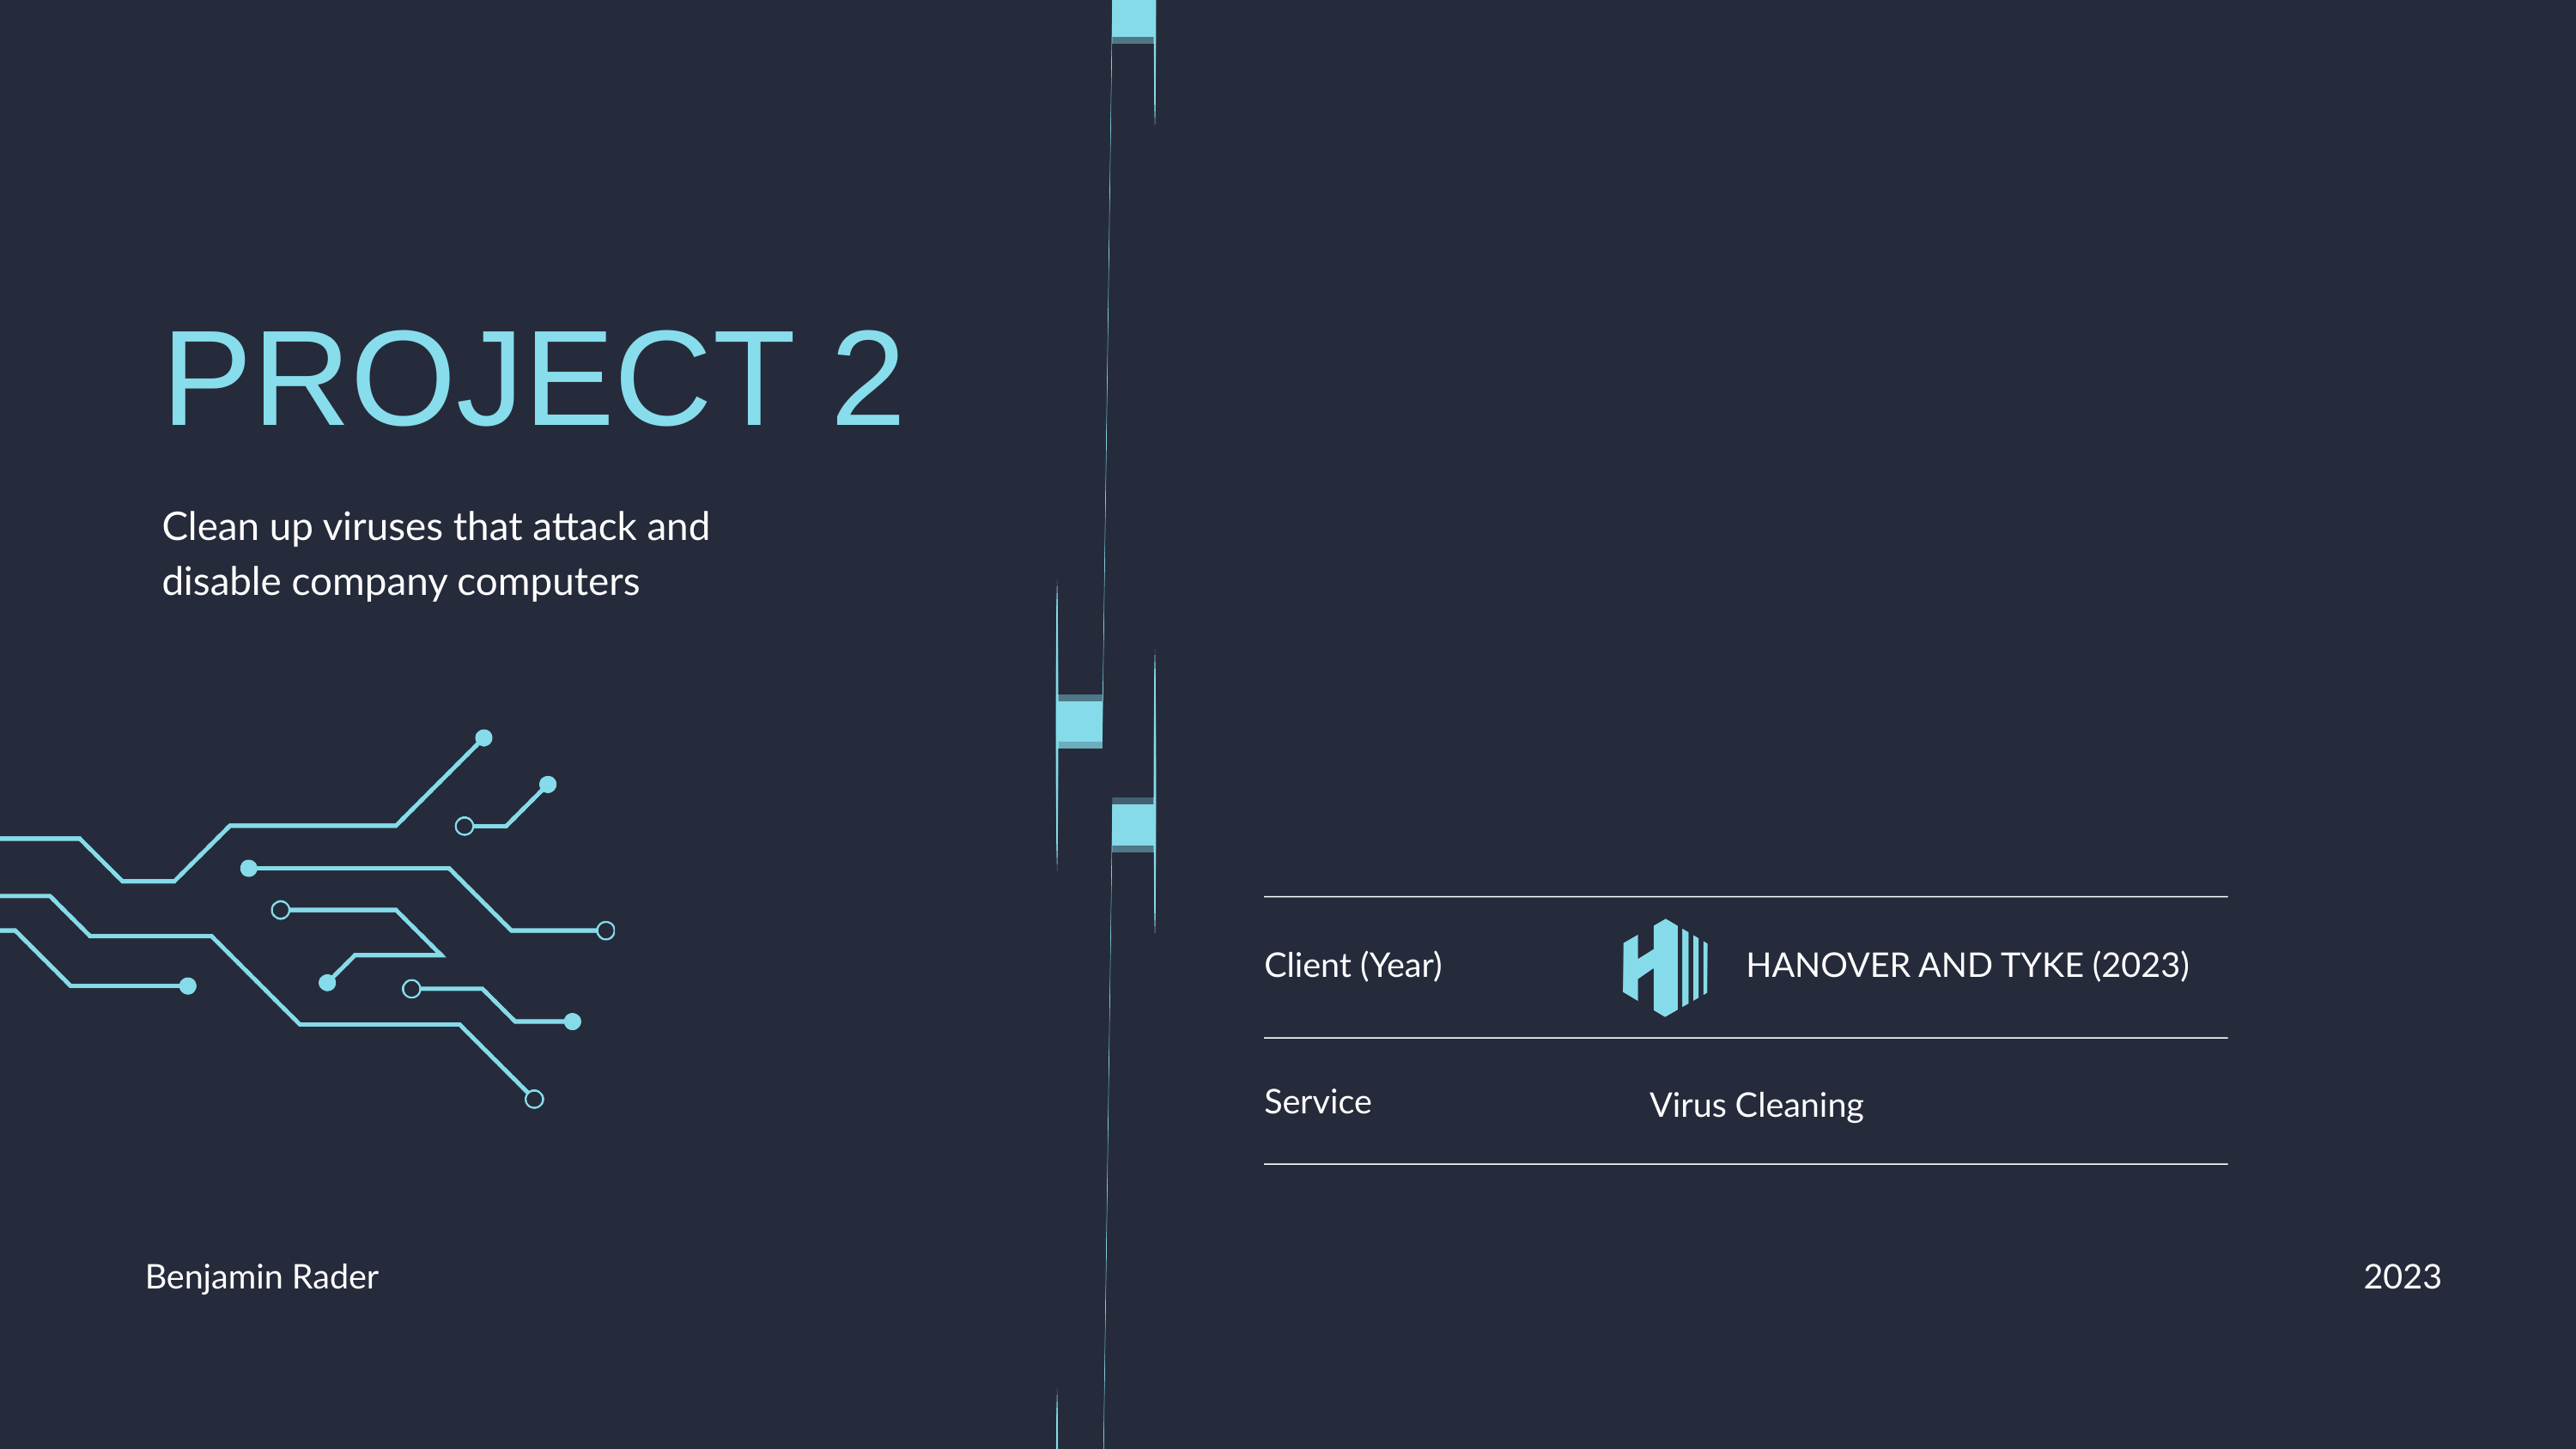

PROJECT 2

Clean up viruses that attack and
disable company computers

Client (Year)
HANOVER AND TYKE (2023)

Service
Virus Cleaning

Benjamin Rader
2023